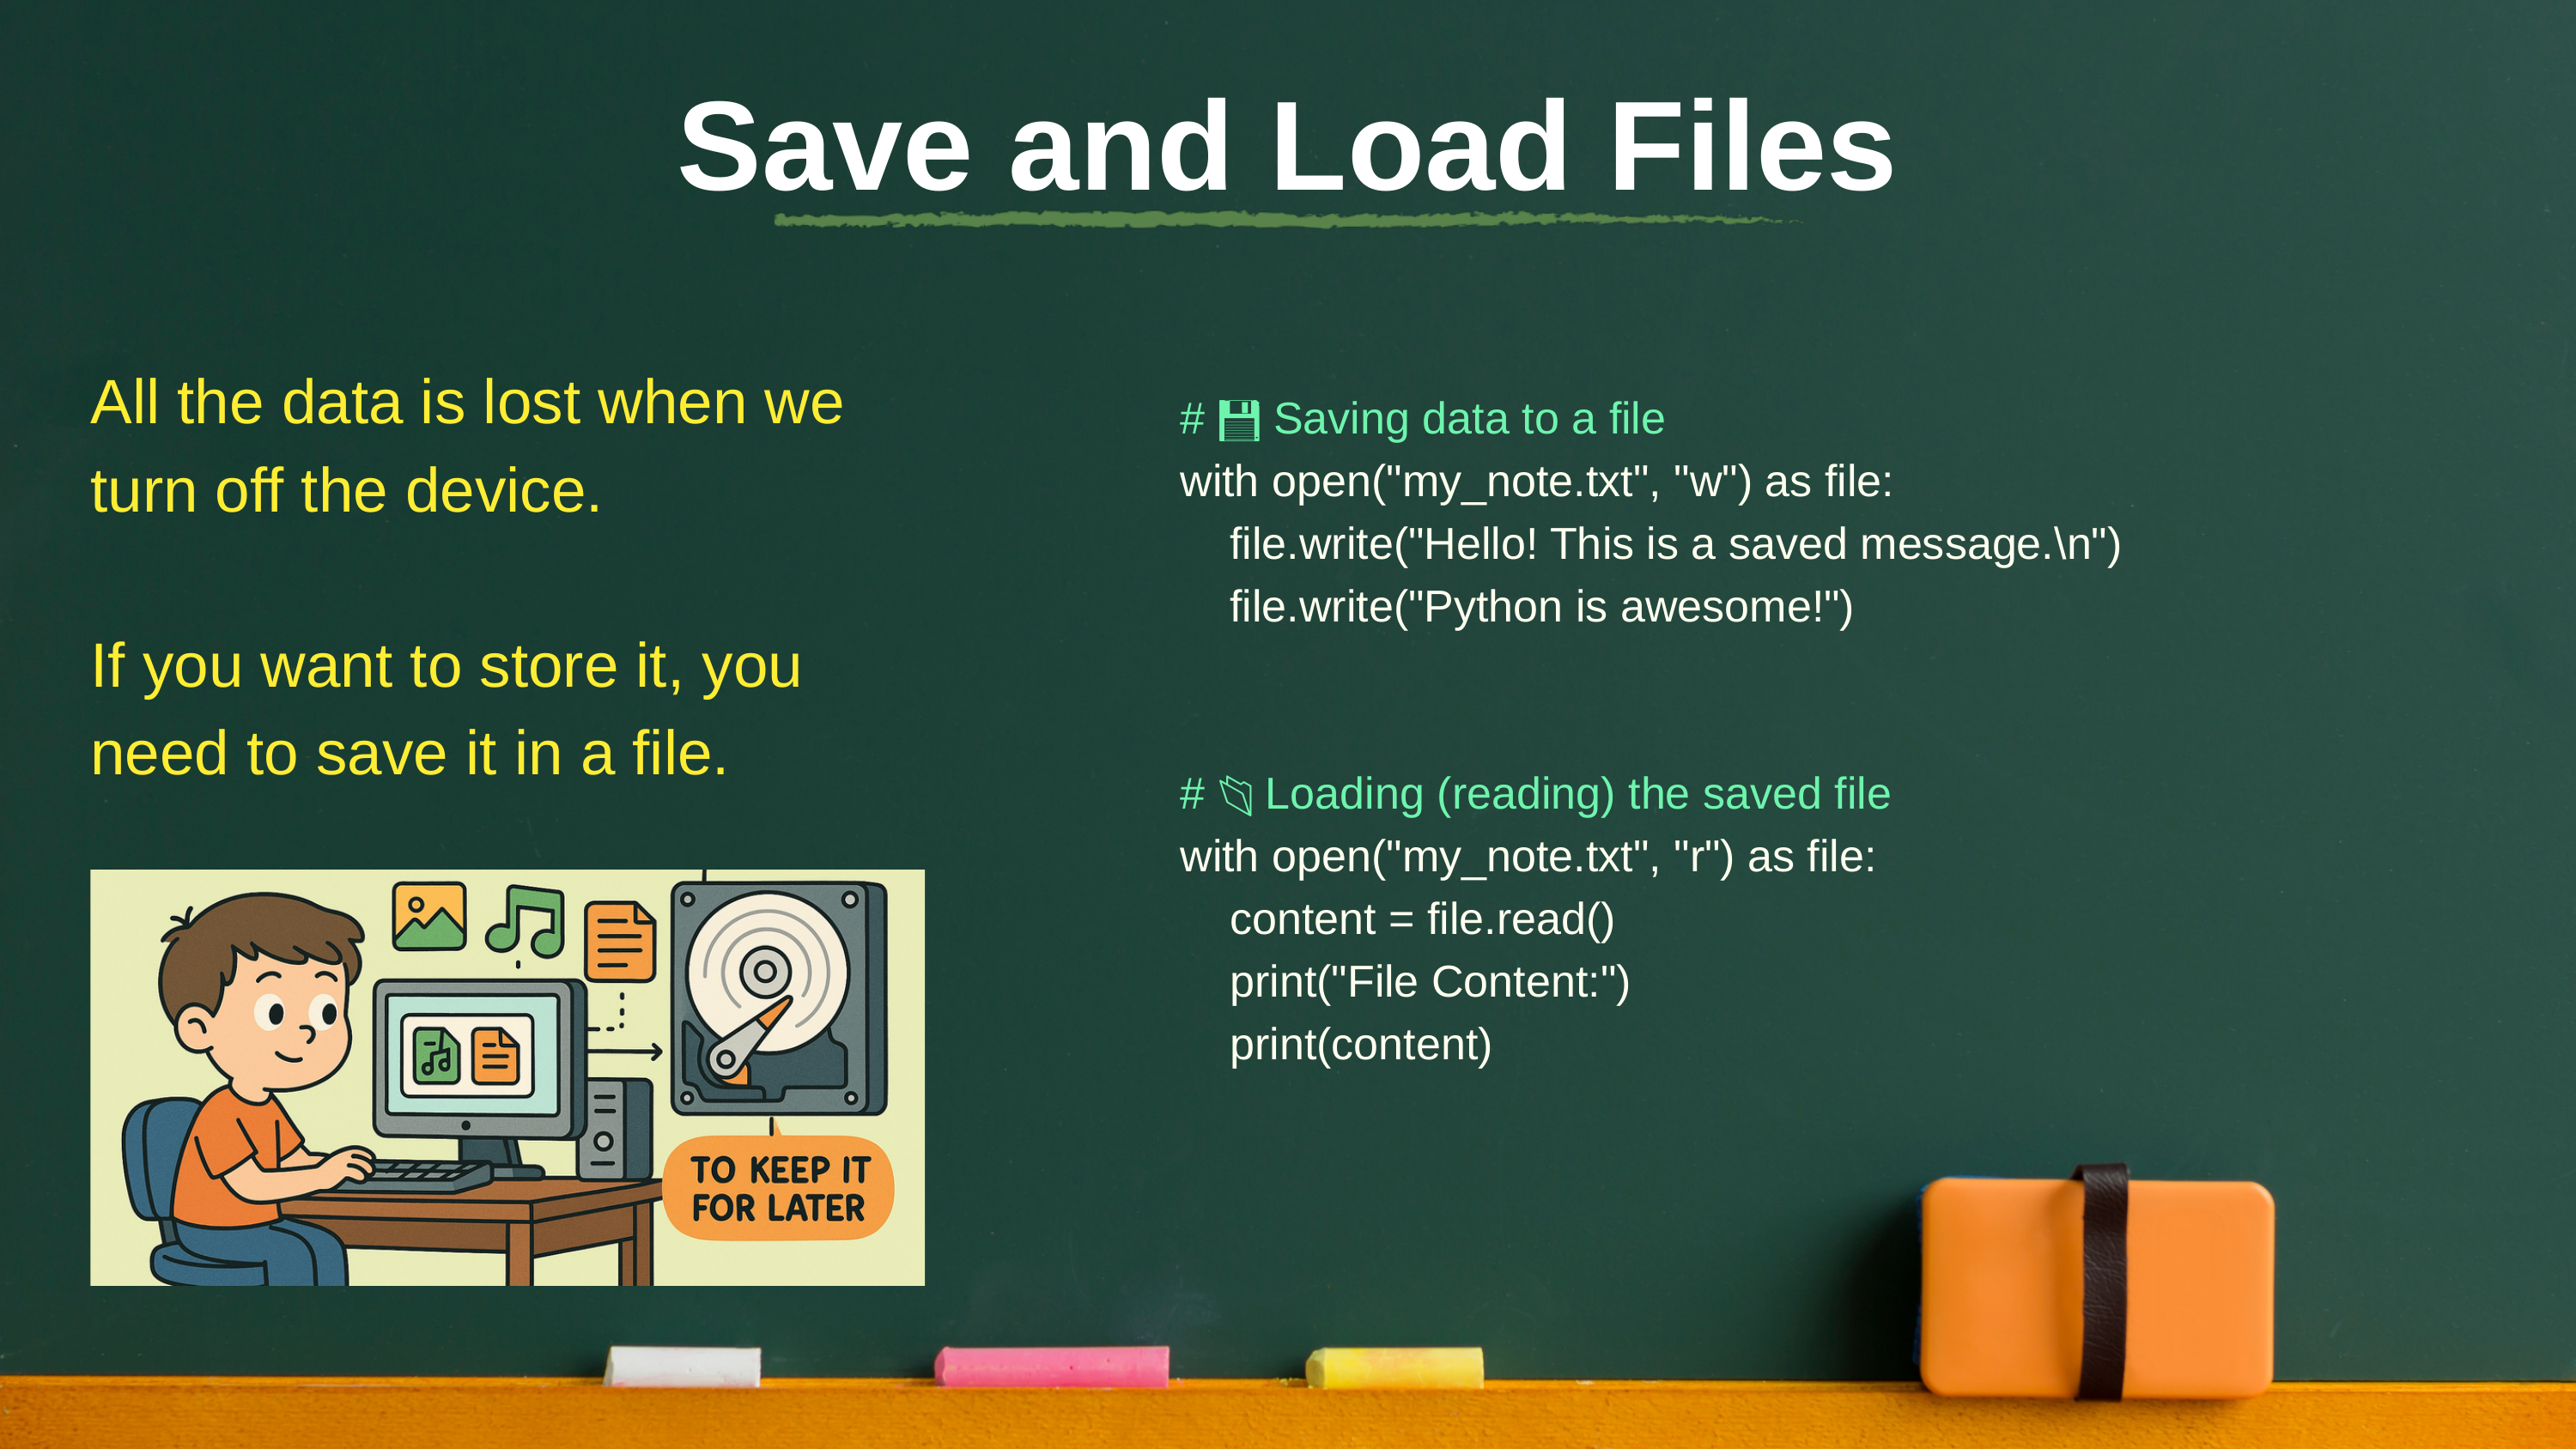

Save and Load Files

All the data is lost when we turn off the device.

If you want to store it, you need to save it in a file.
# 💾 Saving data to a file
with open("my_note.txt", "w") as file:
    file.write("Hello! This is a saved message.\n")
    file.write("Python is awesome!")

# 📂 Loading (reading) the saved file
with open("my_note.txt", "r") as file:
    content = file.read()
    print("File Content:")
    print(content)